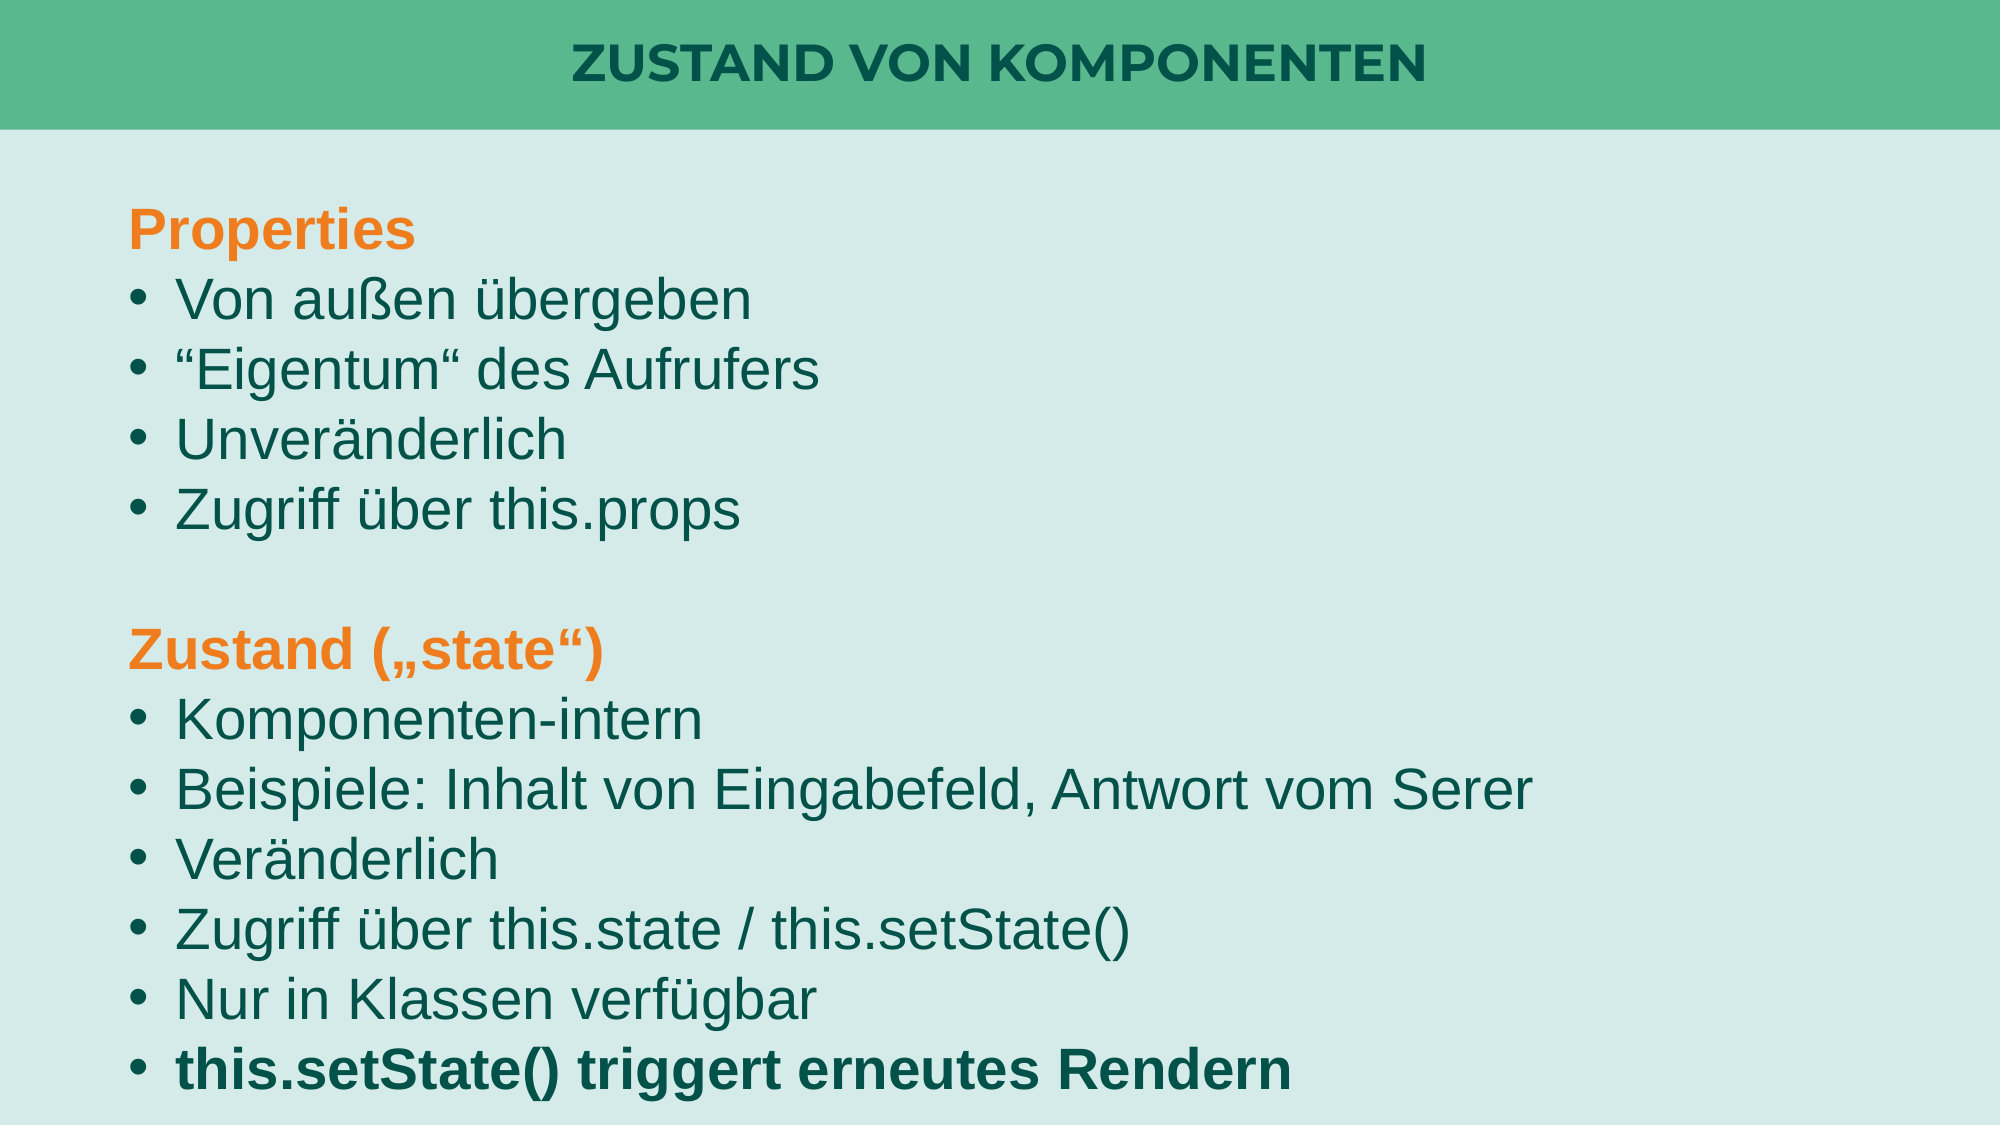

# Zustand von Komponenten
Properties
Von außen übergeben
“Eigentum“ des Aufrufers
Unveränderlich
Zugriff über this.props

Zustand („state“)
Komponenten-intern
Beispiele: Inhalt von Eingabefeld, Antwort vom Serer
Veränderlich
Zugriff über this.state / this.setState()
Nur in Klassen verfügbar
this.setState() triggert erneutes Rendern